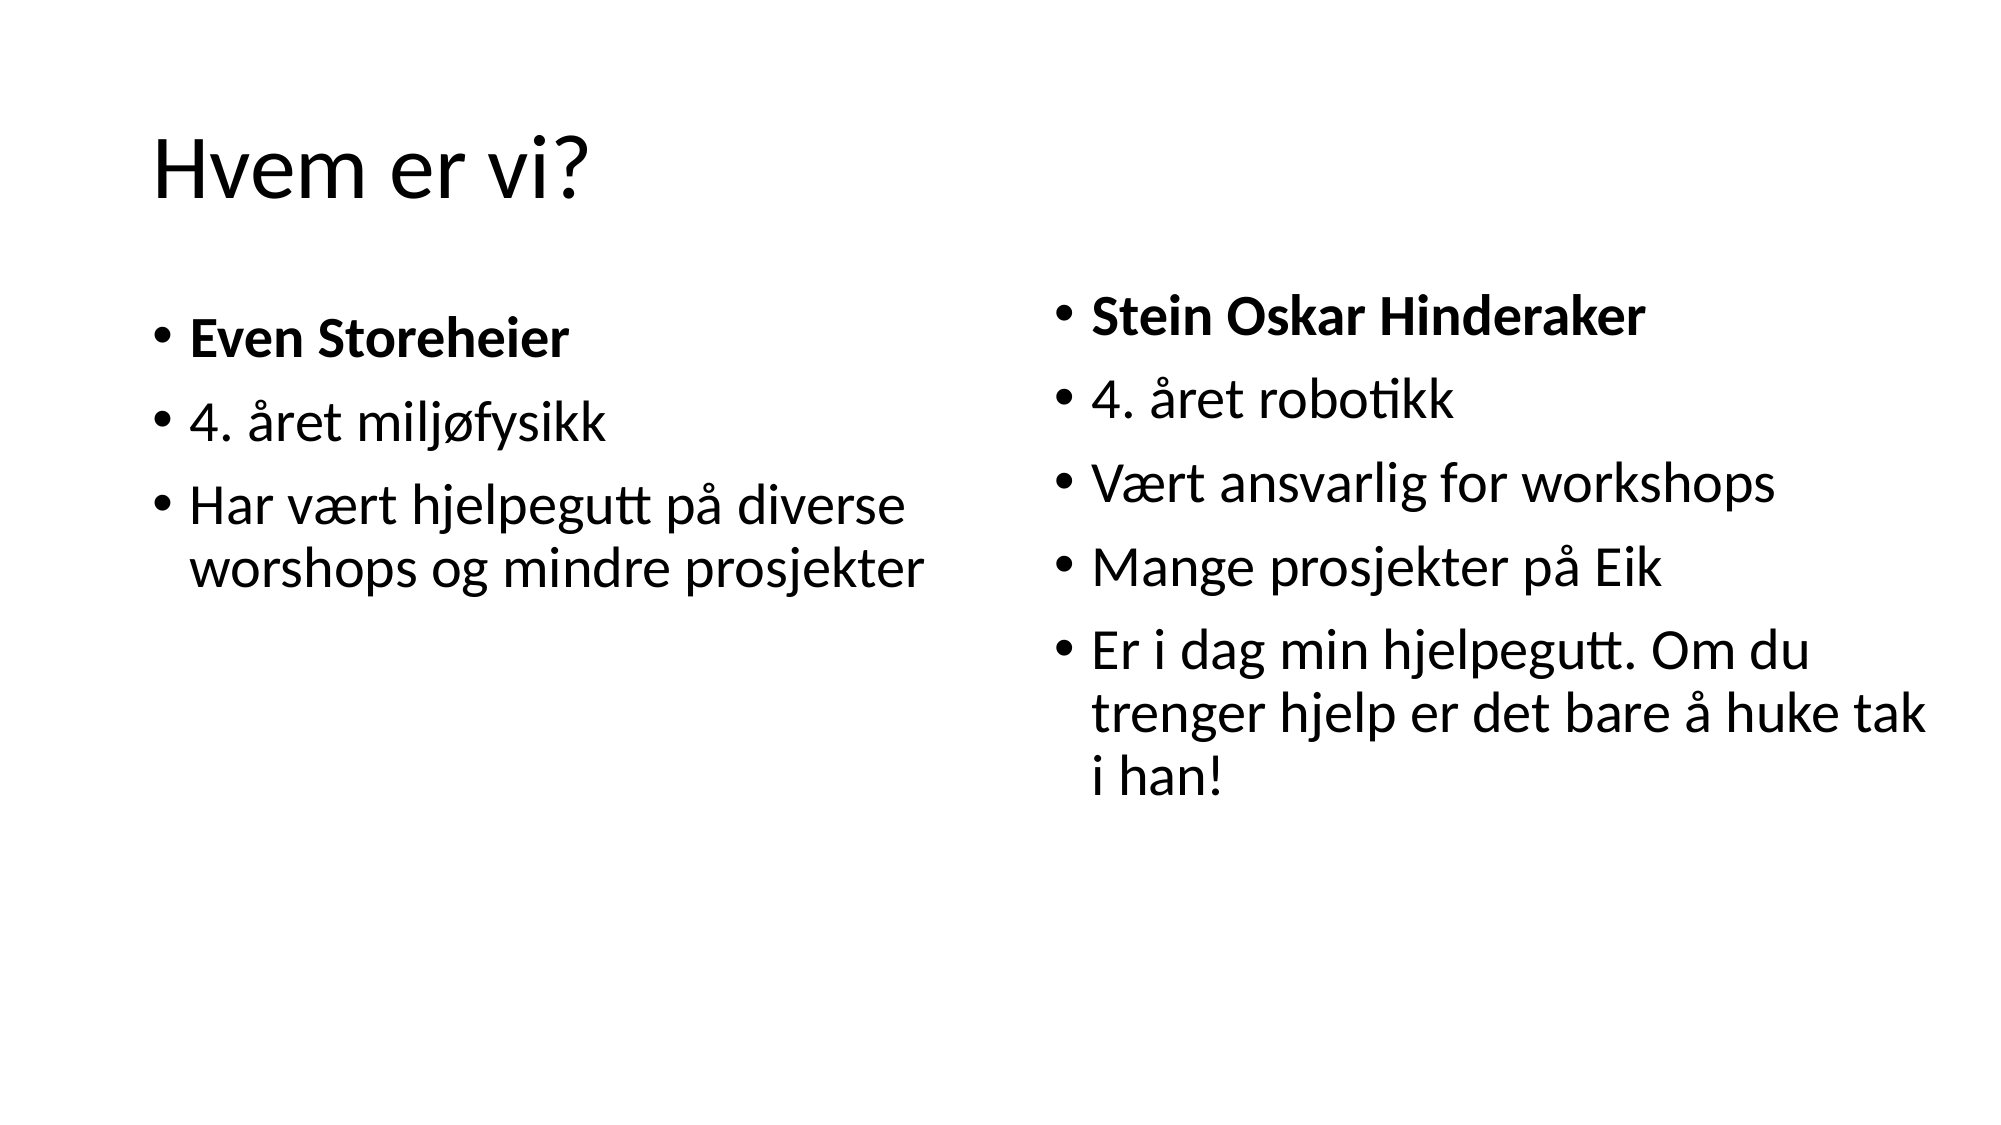

# Hvem er vi?
Stein Oskar Hinderaker
4. året robotikk
Vært ansvarlig for workshops
Mange prosjekter på Eik
Er i dag min hjelpegutt. Om du trenger hjelp er det bare å huke tak i han!

Even Storeheier
4. året miljøfysikk
Har vært hjelpegutt på diverse worshops og mindre prosjekter